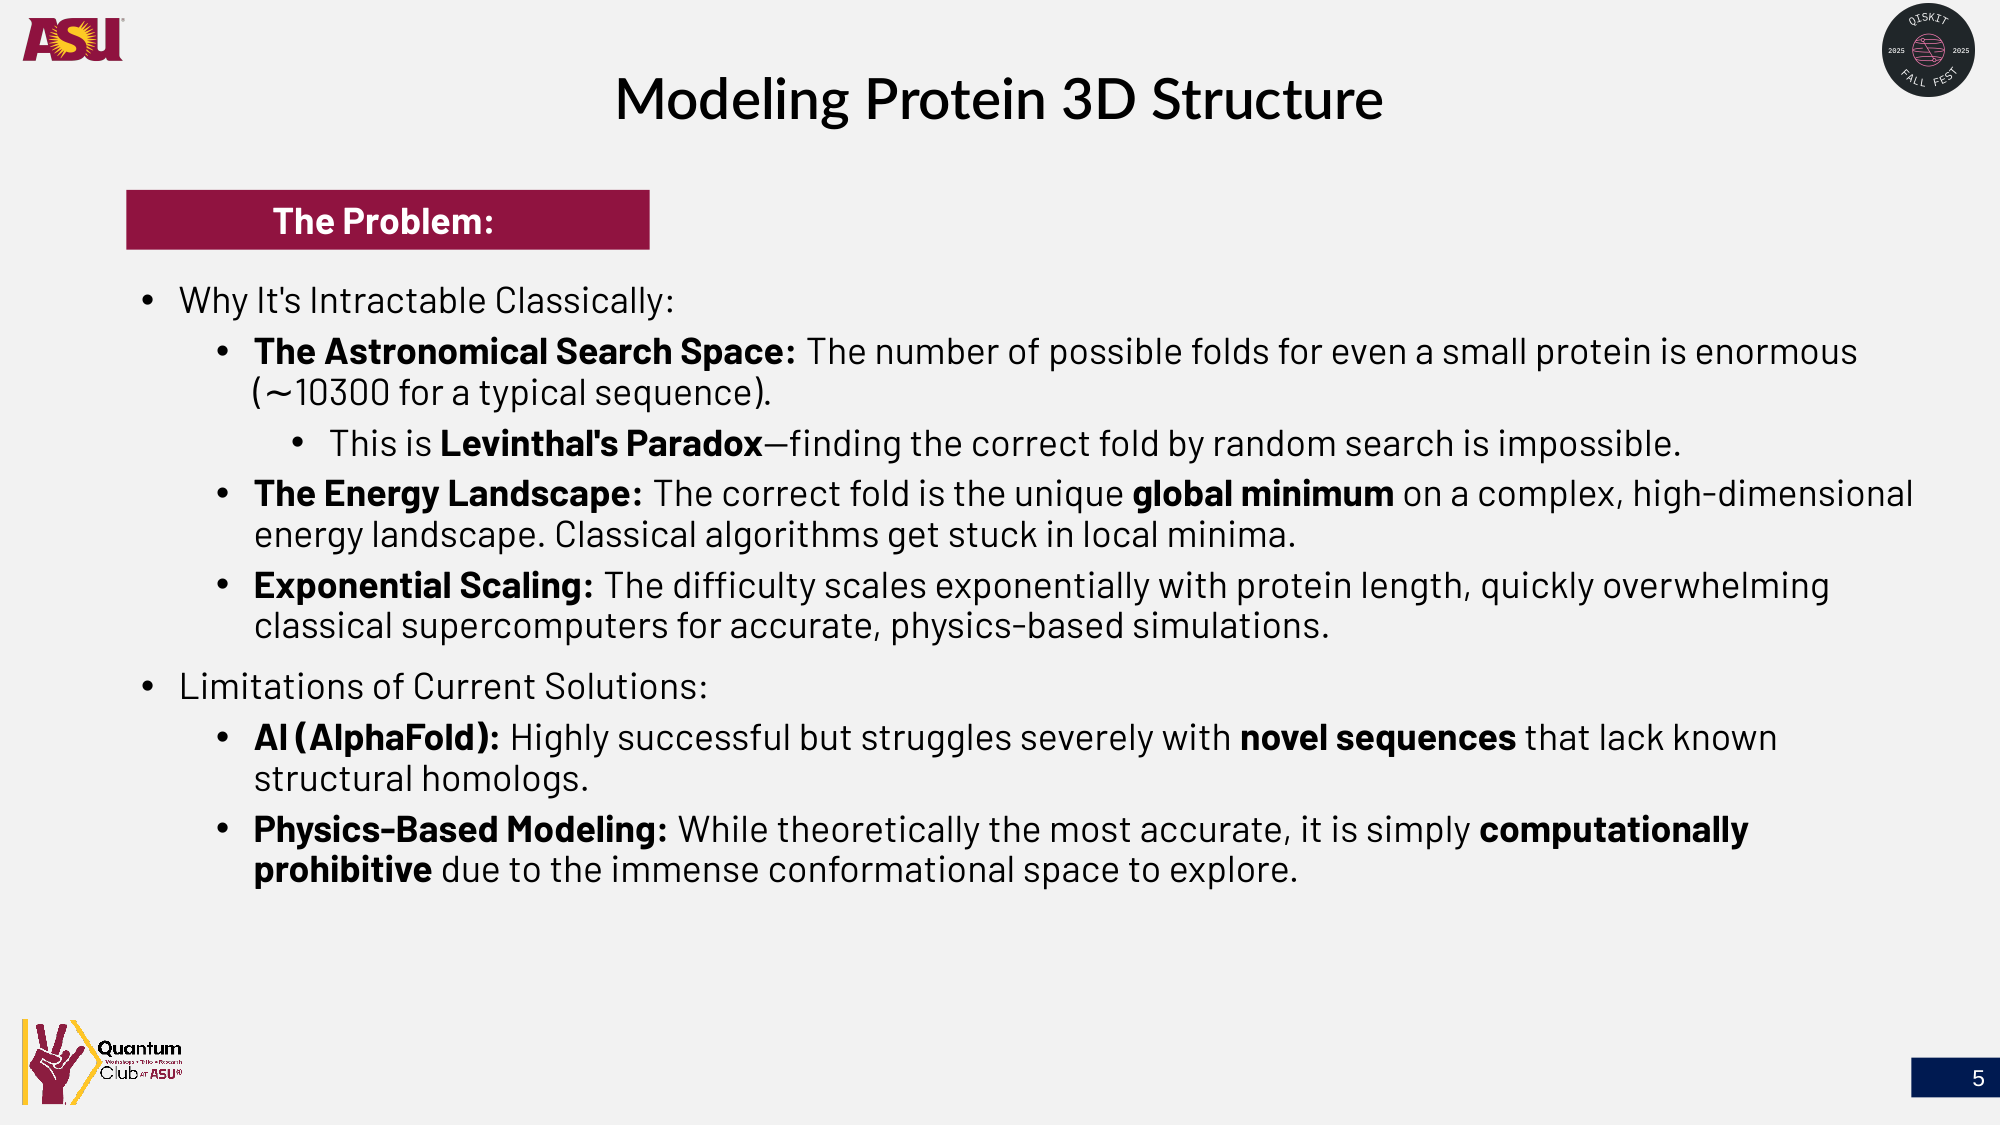

# Modeling Protein 3D Structure
The Problem:
Why It's Intractable Classically:
The Astronomical Search Space: The number of possible folds for even a small protein is enormous (∼10300 for a typical sequence).
This is Levinthal's Paradox—finding the correct fold by random search is impossible.
The Energy Landscape: The correct fold is the unique global minimum on a complex, high-dimensional energy landscape. Classical algorithms get stuck in local minima.
Exponential Scaling: The difficulty scales exponentially with protein length, quickly overwhelming classical supercomputers for accurate, physics-based simulations.
Limitations of Current Solutions:
AI (AlphaFold): Highly successful but struggles severely with novel sequences that lack known structural homologs.
Physics-Based Modeling: While theoretically the most accurate, it is simply computationally prohibitive due to the immense conformational space to explore.